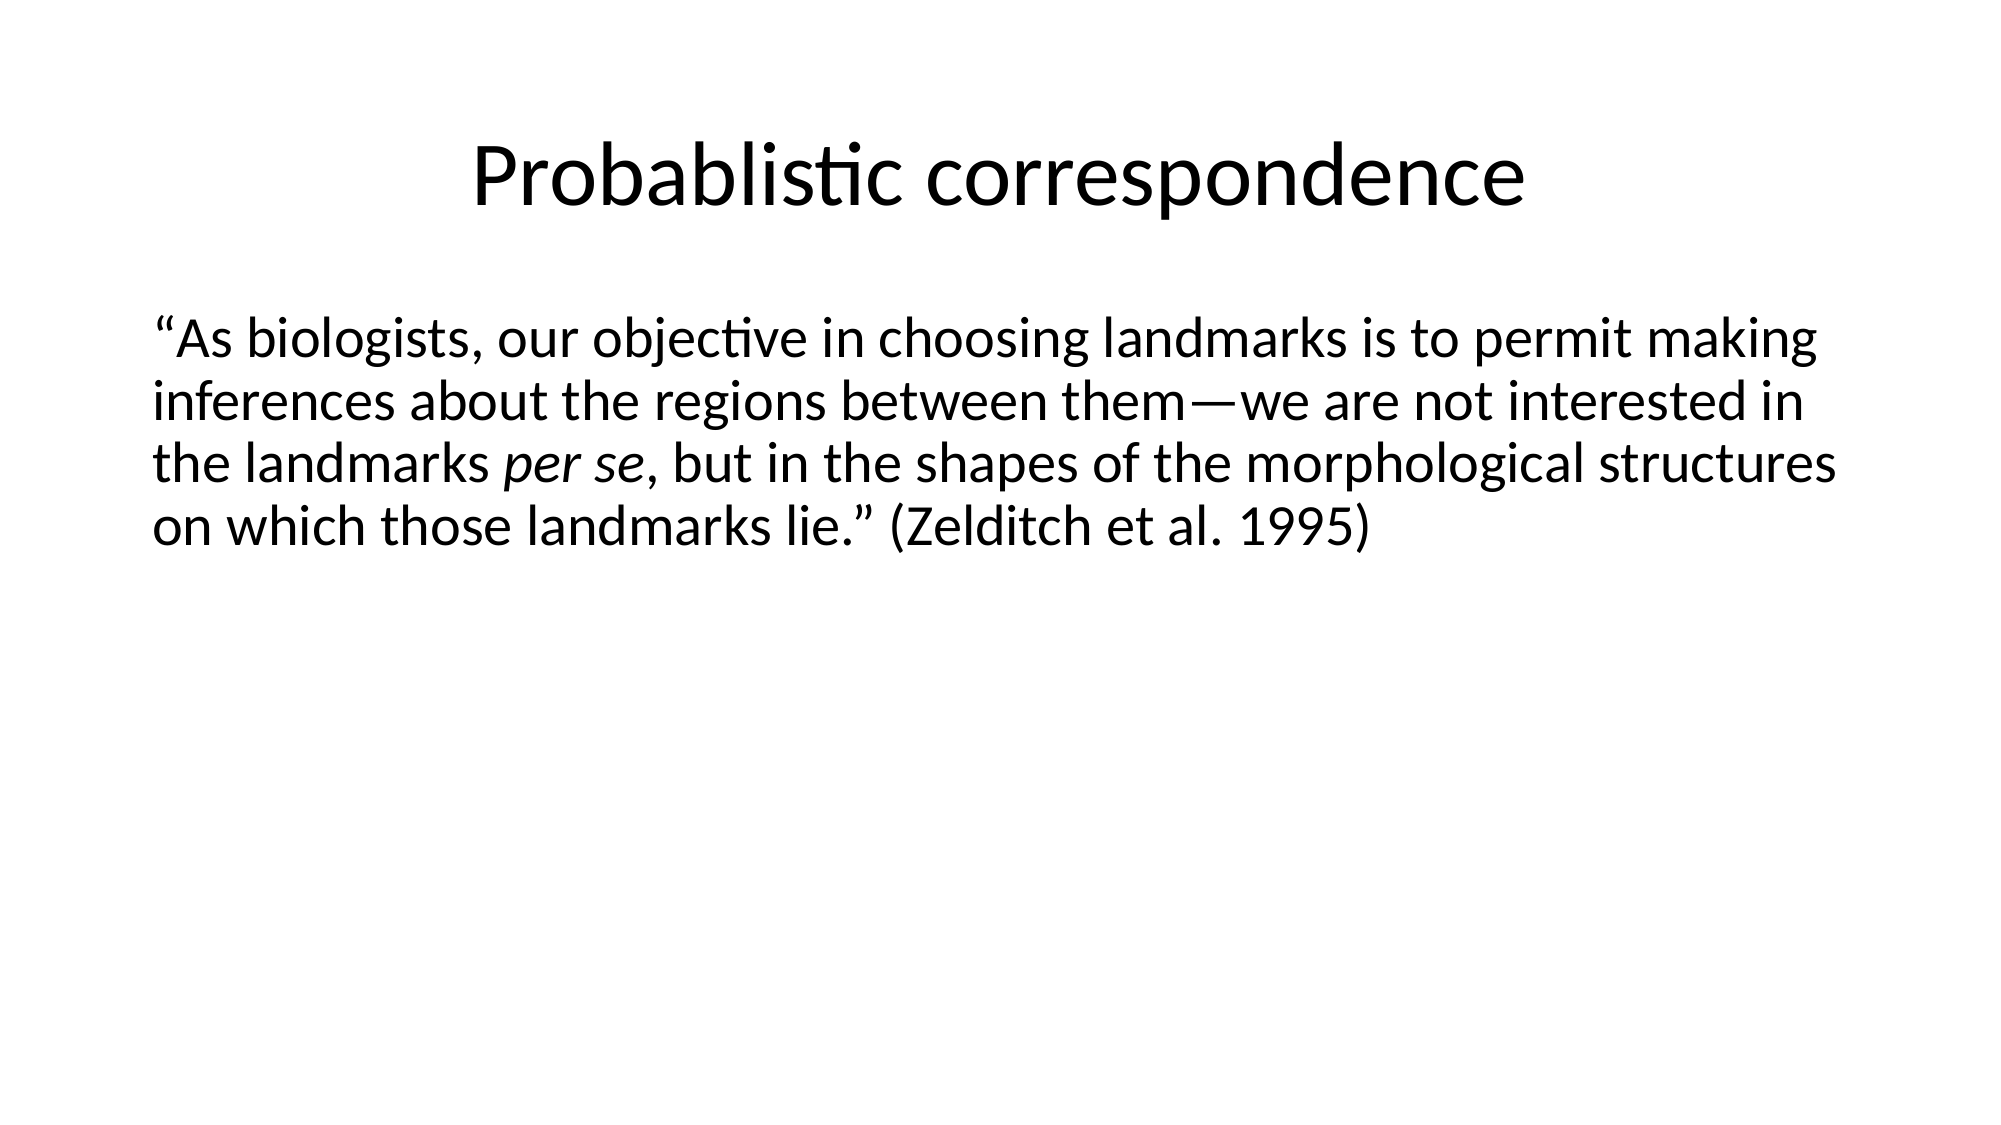

Probablistic correspondence
“As biologists, our objective in choosing landmarks is to permit making inferences about the regions between them—we are not interested in the landmarks per se, but in the shapes of the morphological structures on which those landmarks lie.” (Zelditch et al. 1995)